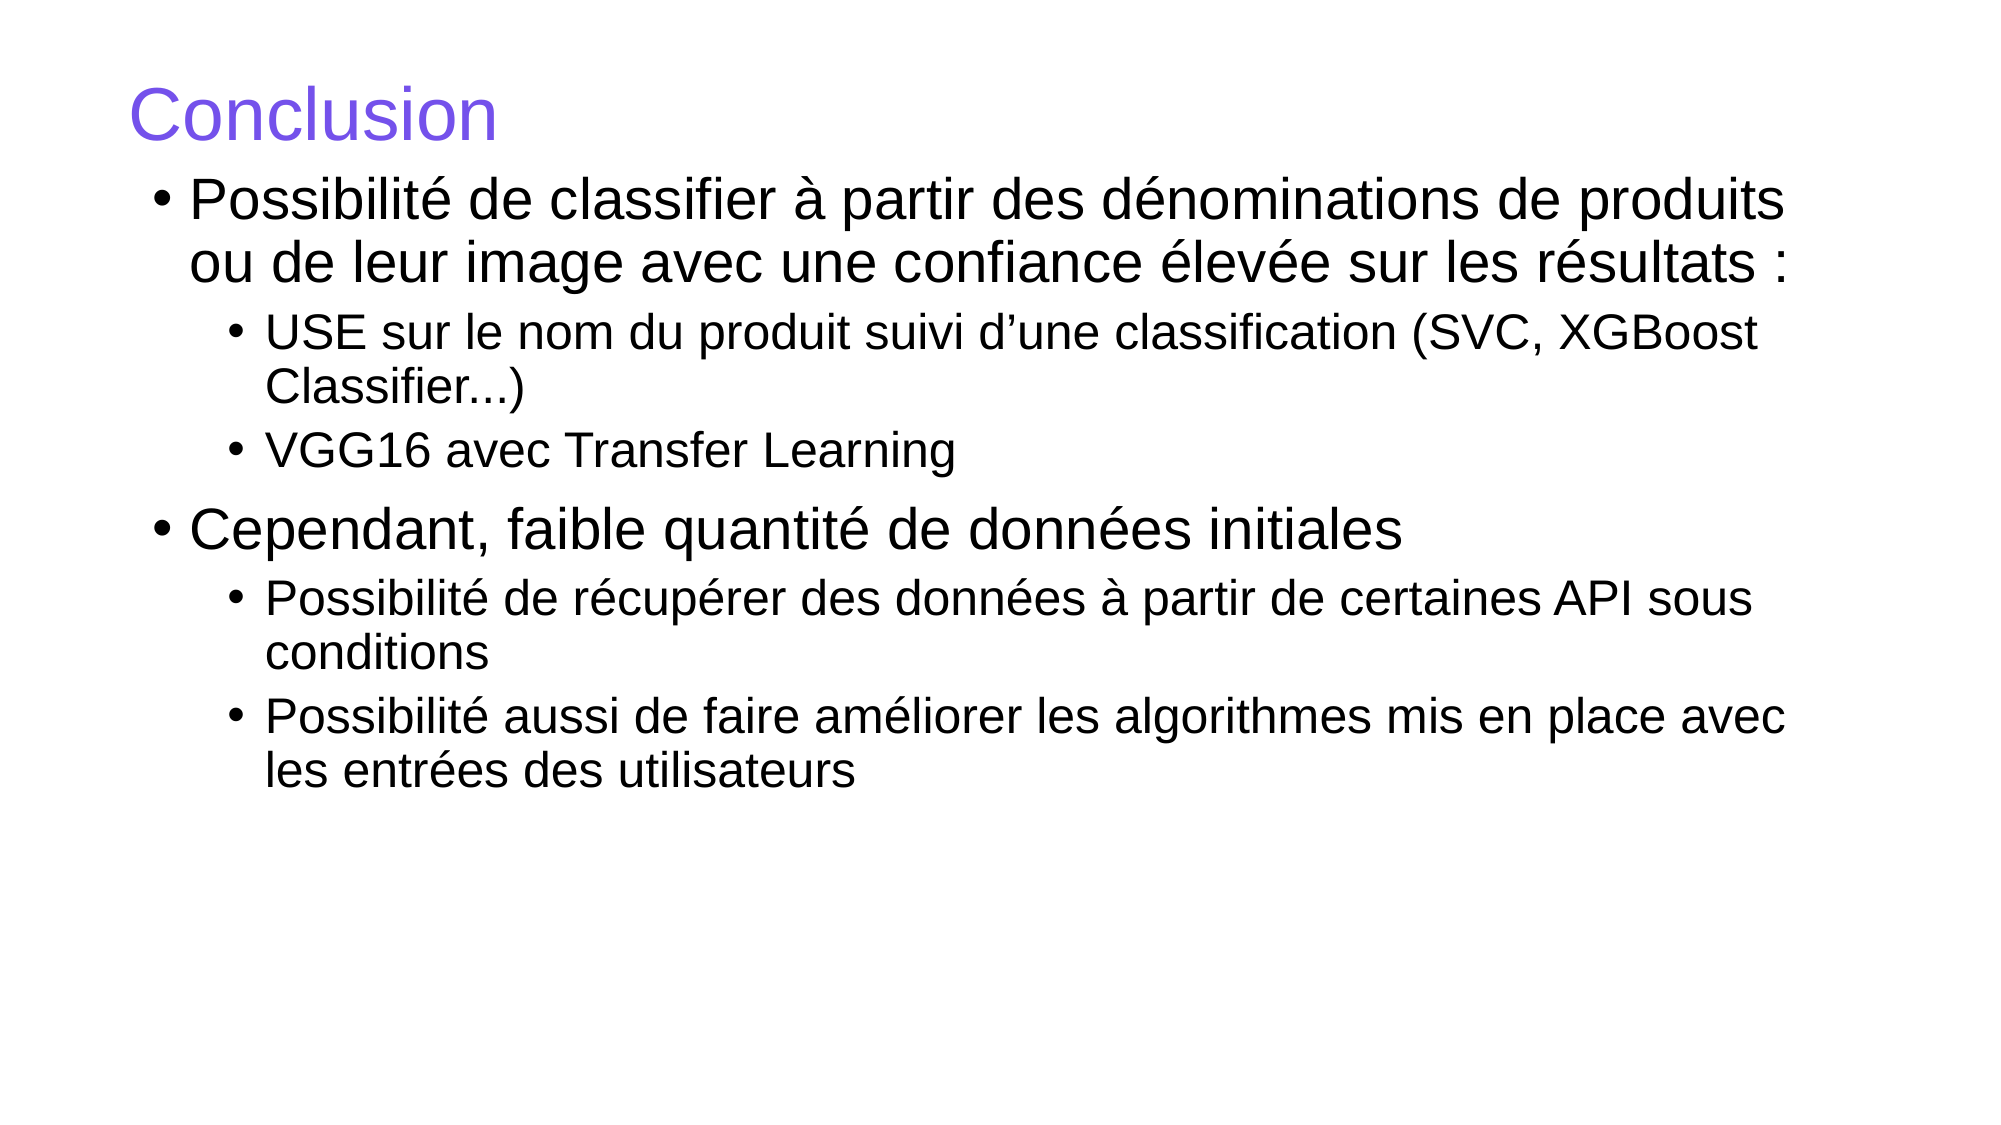

# Conclusion
Possibilité de classifier à partir des dénominations de produits ou de leur image avec une confiance élevée sur les résultats :
USE sur le nom du produit suivi d’une classification (SVC, XGBoost Classifier...)
VGG16 avec Transfer Learning
Cependant, faible quantité de données initiales
Possibilité de récupérer des données à partir de certaines API sous conditions
Possibilité aussi de faire améliorer les algorithmes mis en place avec les entrées des utilisateurs
26